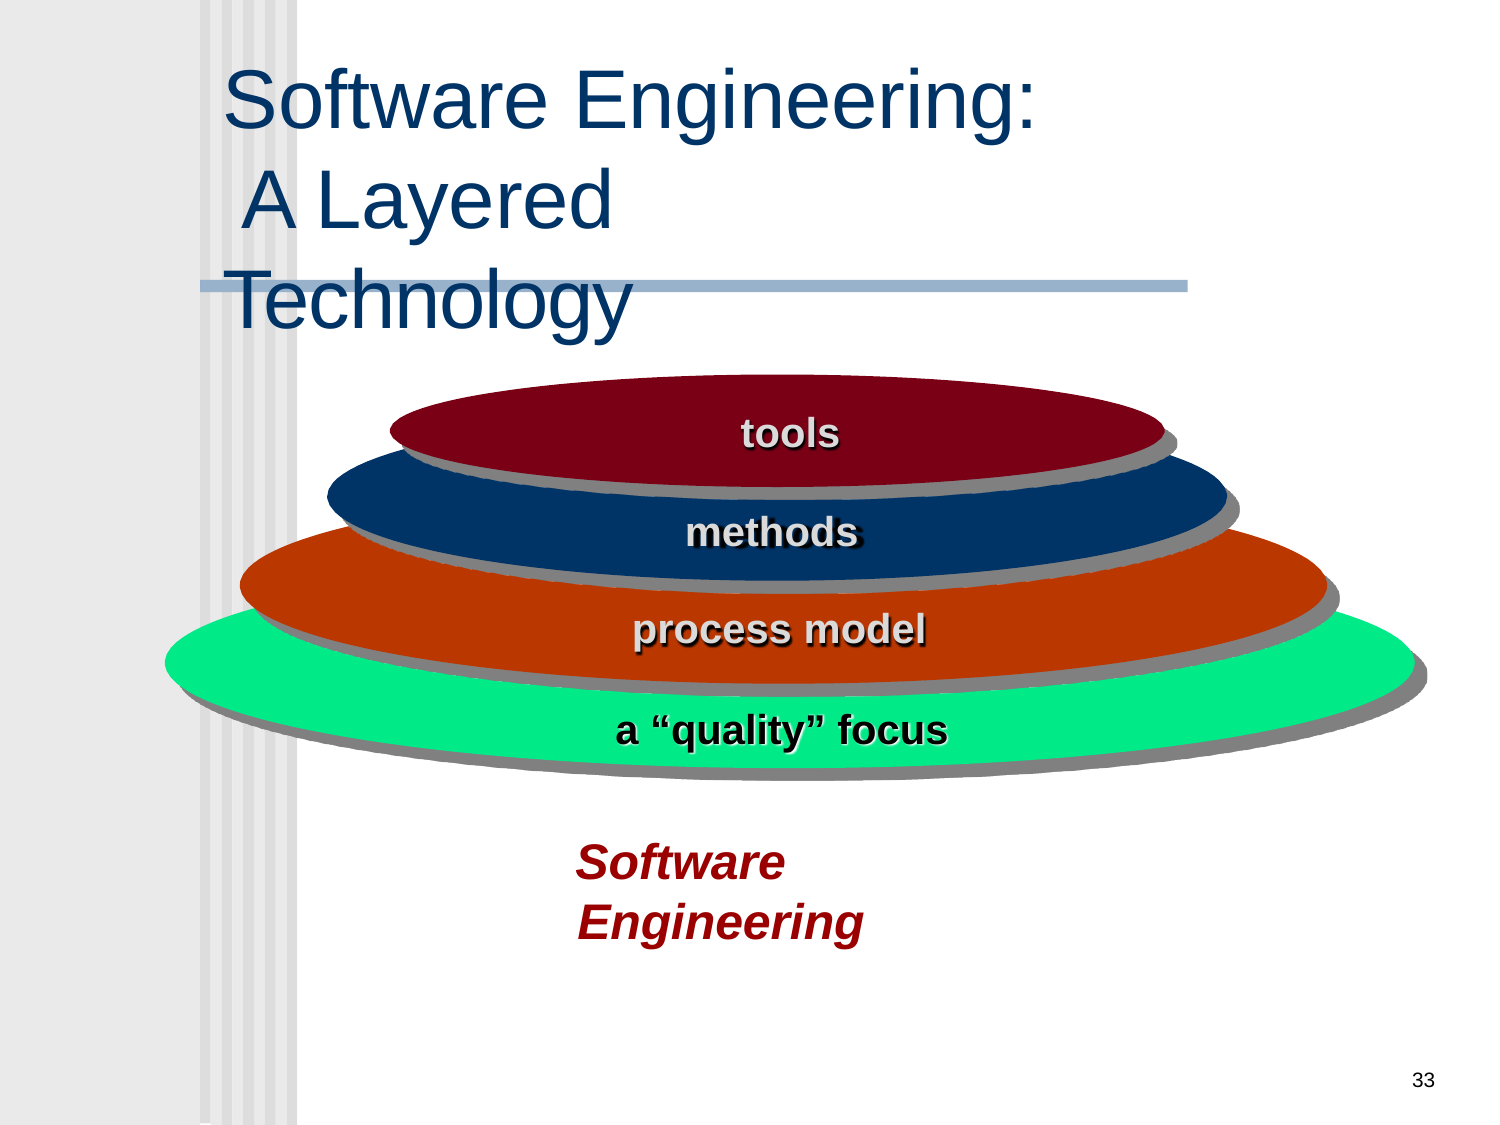

# Software Engineering:  A Layered Technology

tools
methods  process model

a “quality” focus

Software Engineering
33